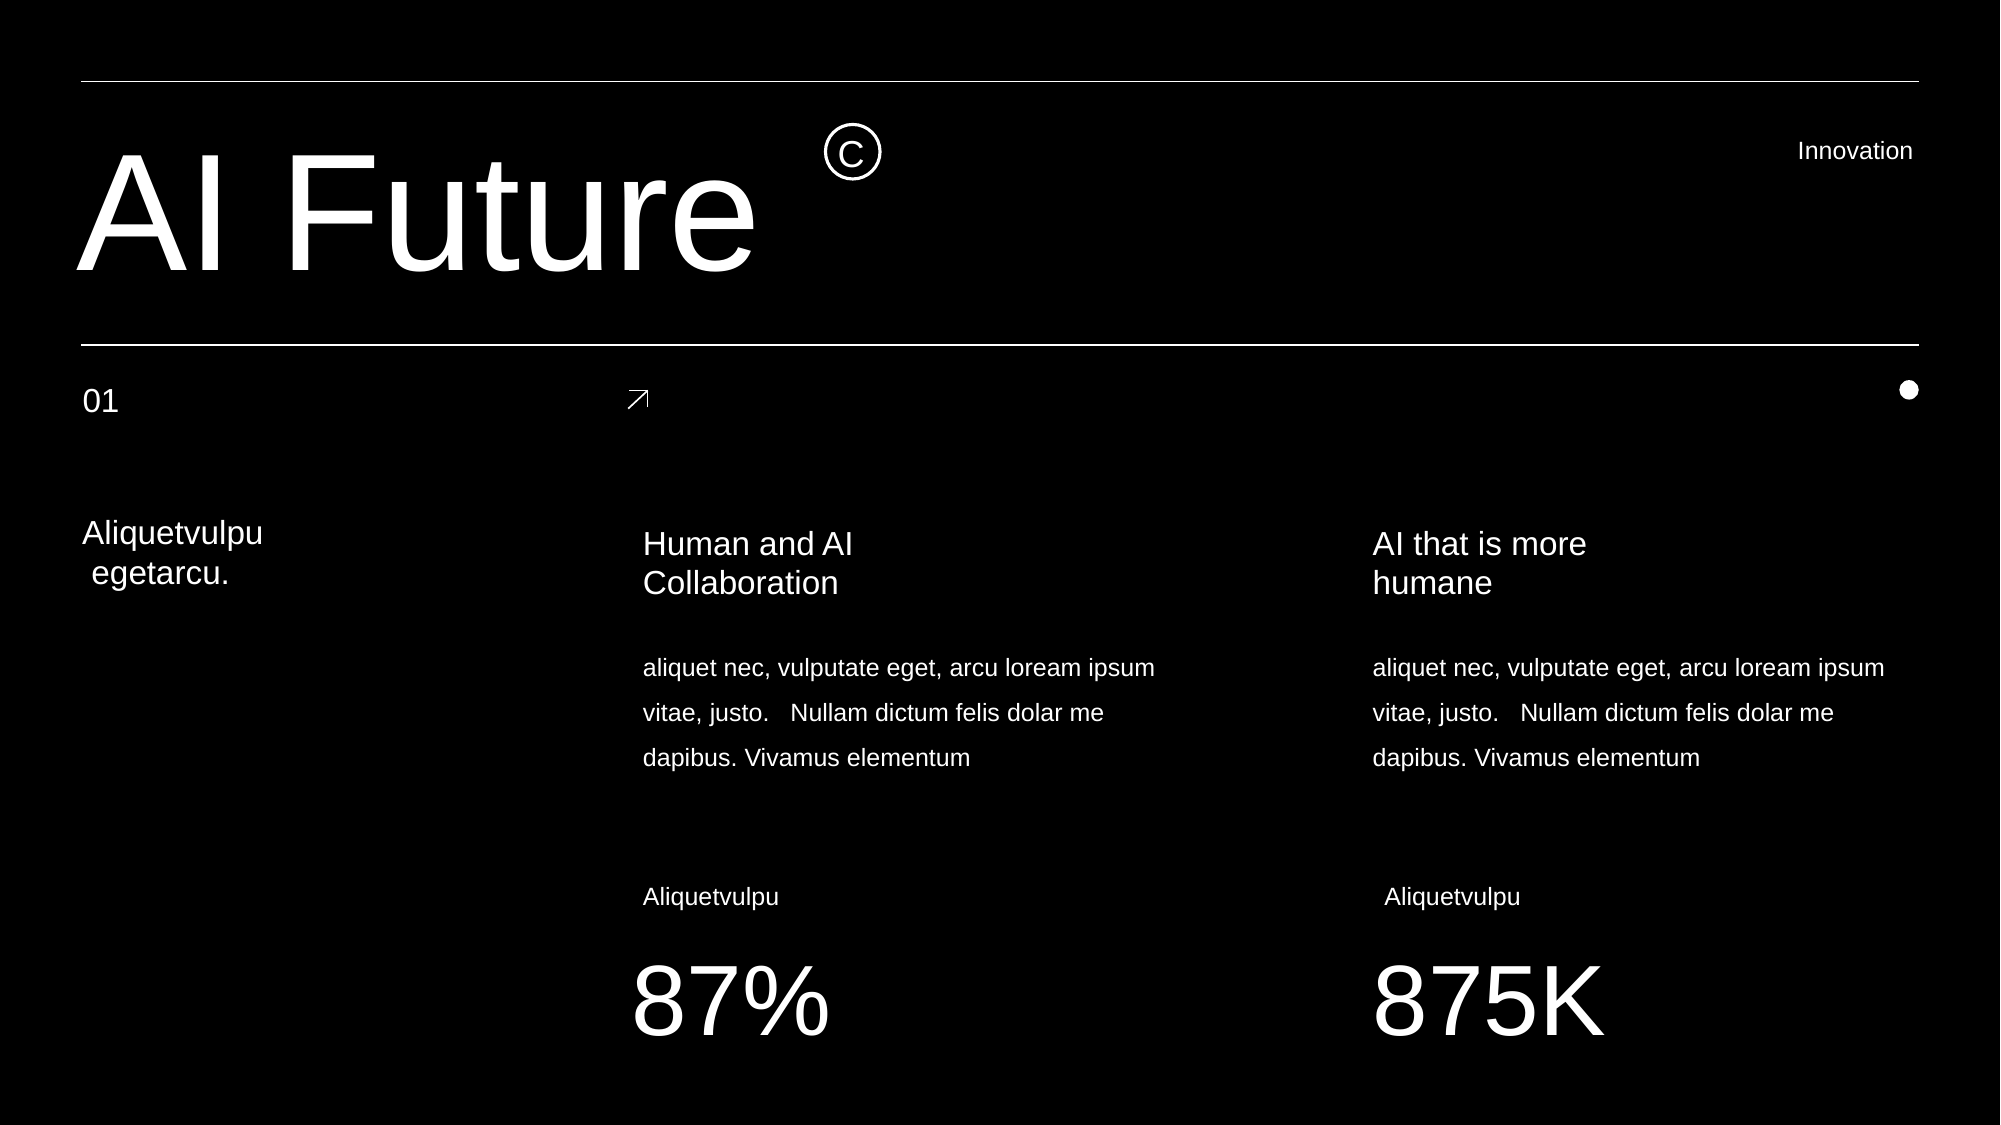

AI Future
Innovation
C

01

Aliquetvulpu
 egetarcu.
Human and AI
Collaboration
AI that is more
humane
aliquet nec, vulputate eget, arcu loream ipsum
vitae, justo.   Nullam dictum felis dolar me
dapibus. Vivamus elementum

aliquet nec, vulputate eget, arcu loream ipsum
vitae, justo.   Nullam dictum felis dolar me
dapibus. Vivamus elementum

Aliquetvulpu
Aliquetvulpu
87%
875K